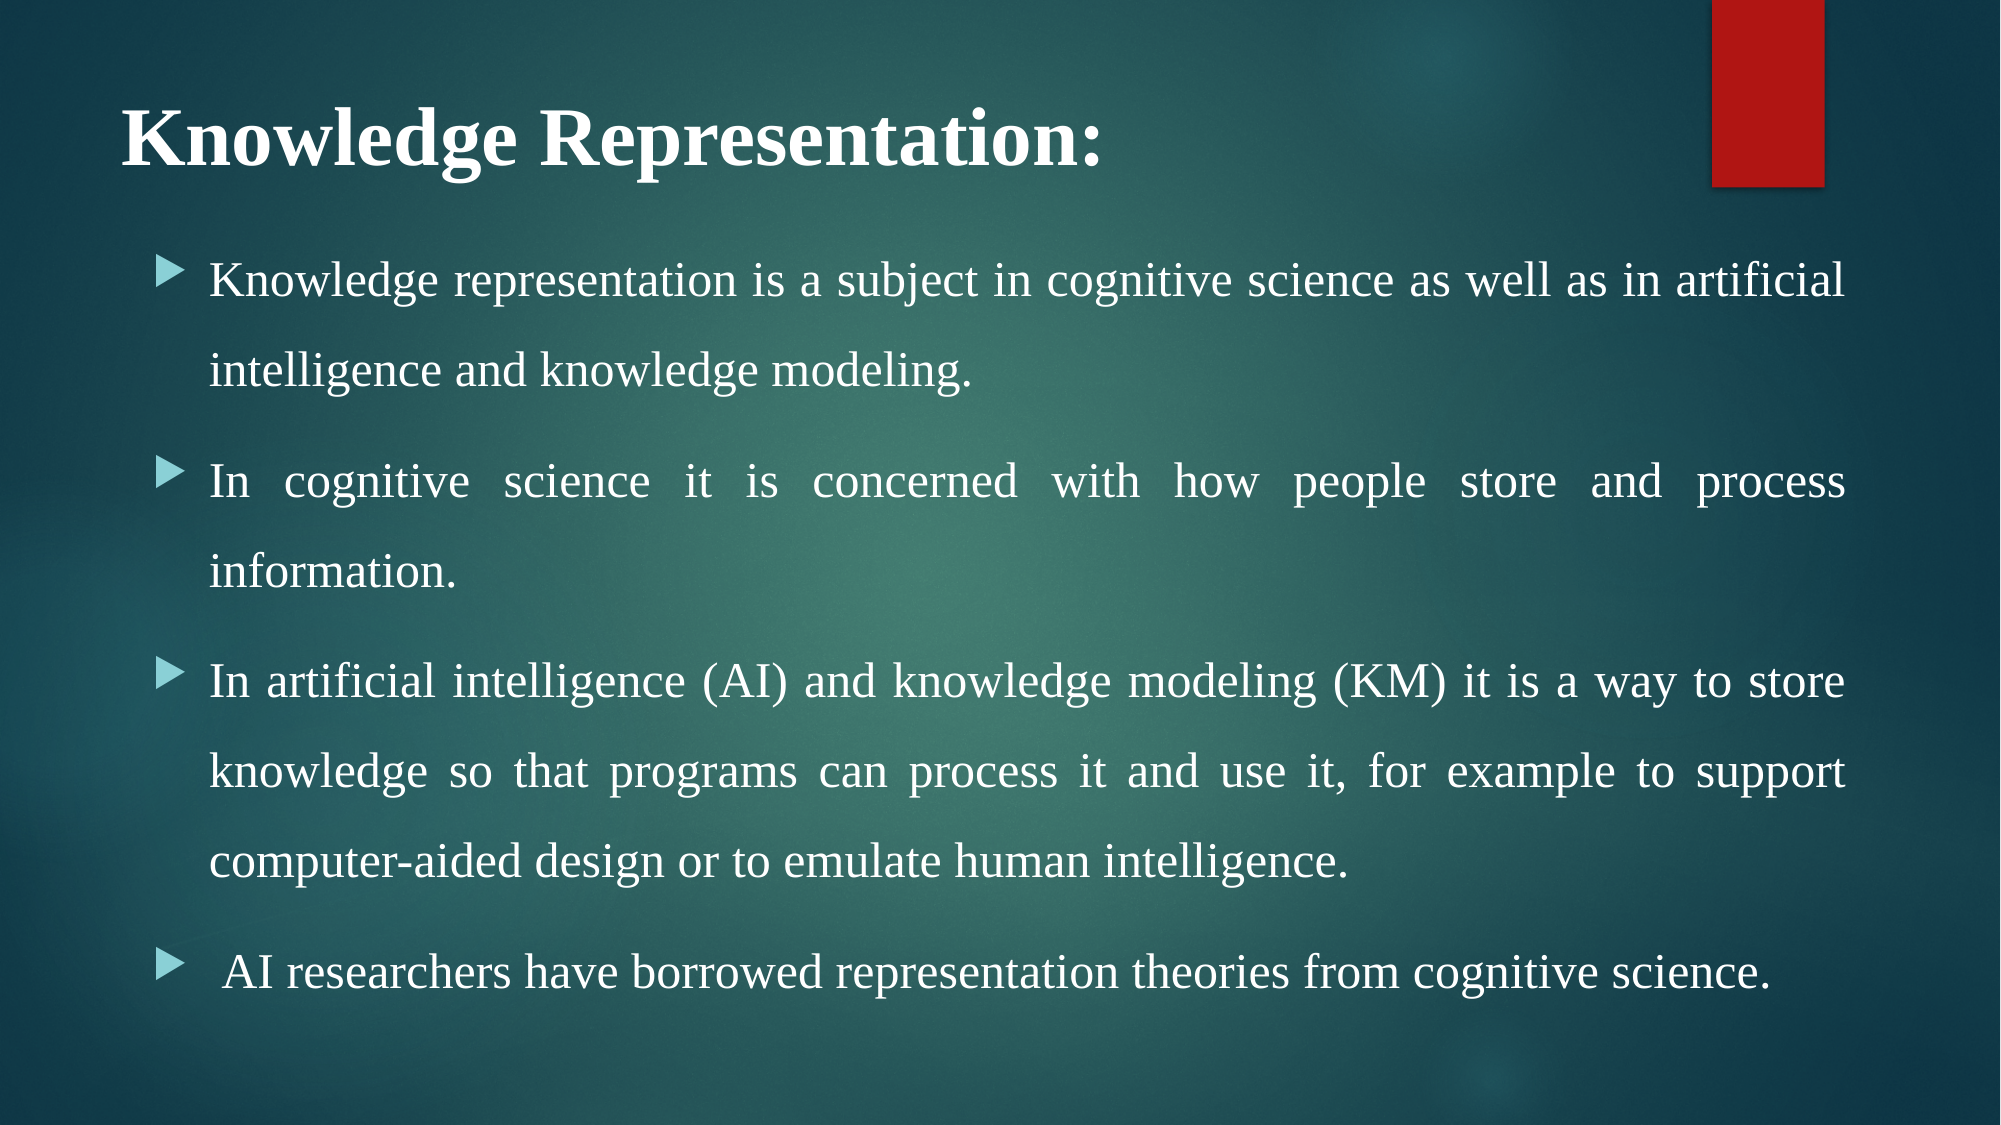

# Knowledge Representation:
Knowledge representation is a subject in cognitive science as well as in artificial intelligence and knowledge modeling.
In cognitive science it is concerned with how people store and process information.
In artificial intelligence (AI) and knowledge modeling (KM) it is a way to store knowledge so that programs can process it and use it, for example to support computer-aided design or to emulate human intelligence.
 AI researchers have borrowed representation theories from cognitive science.